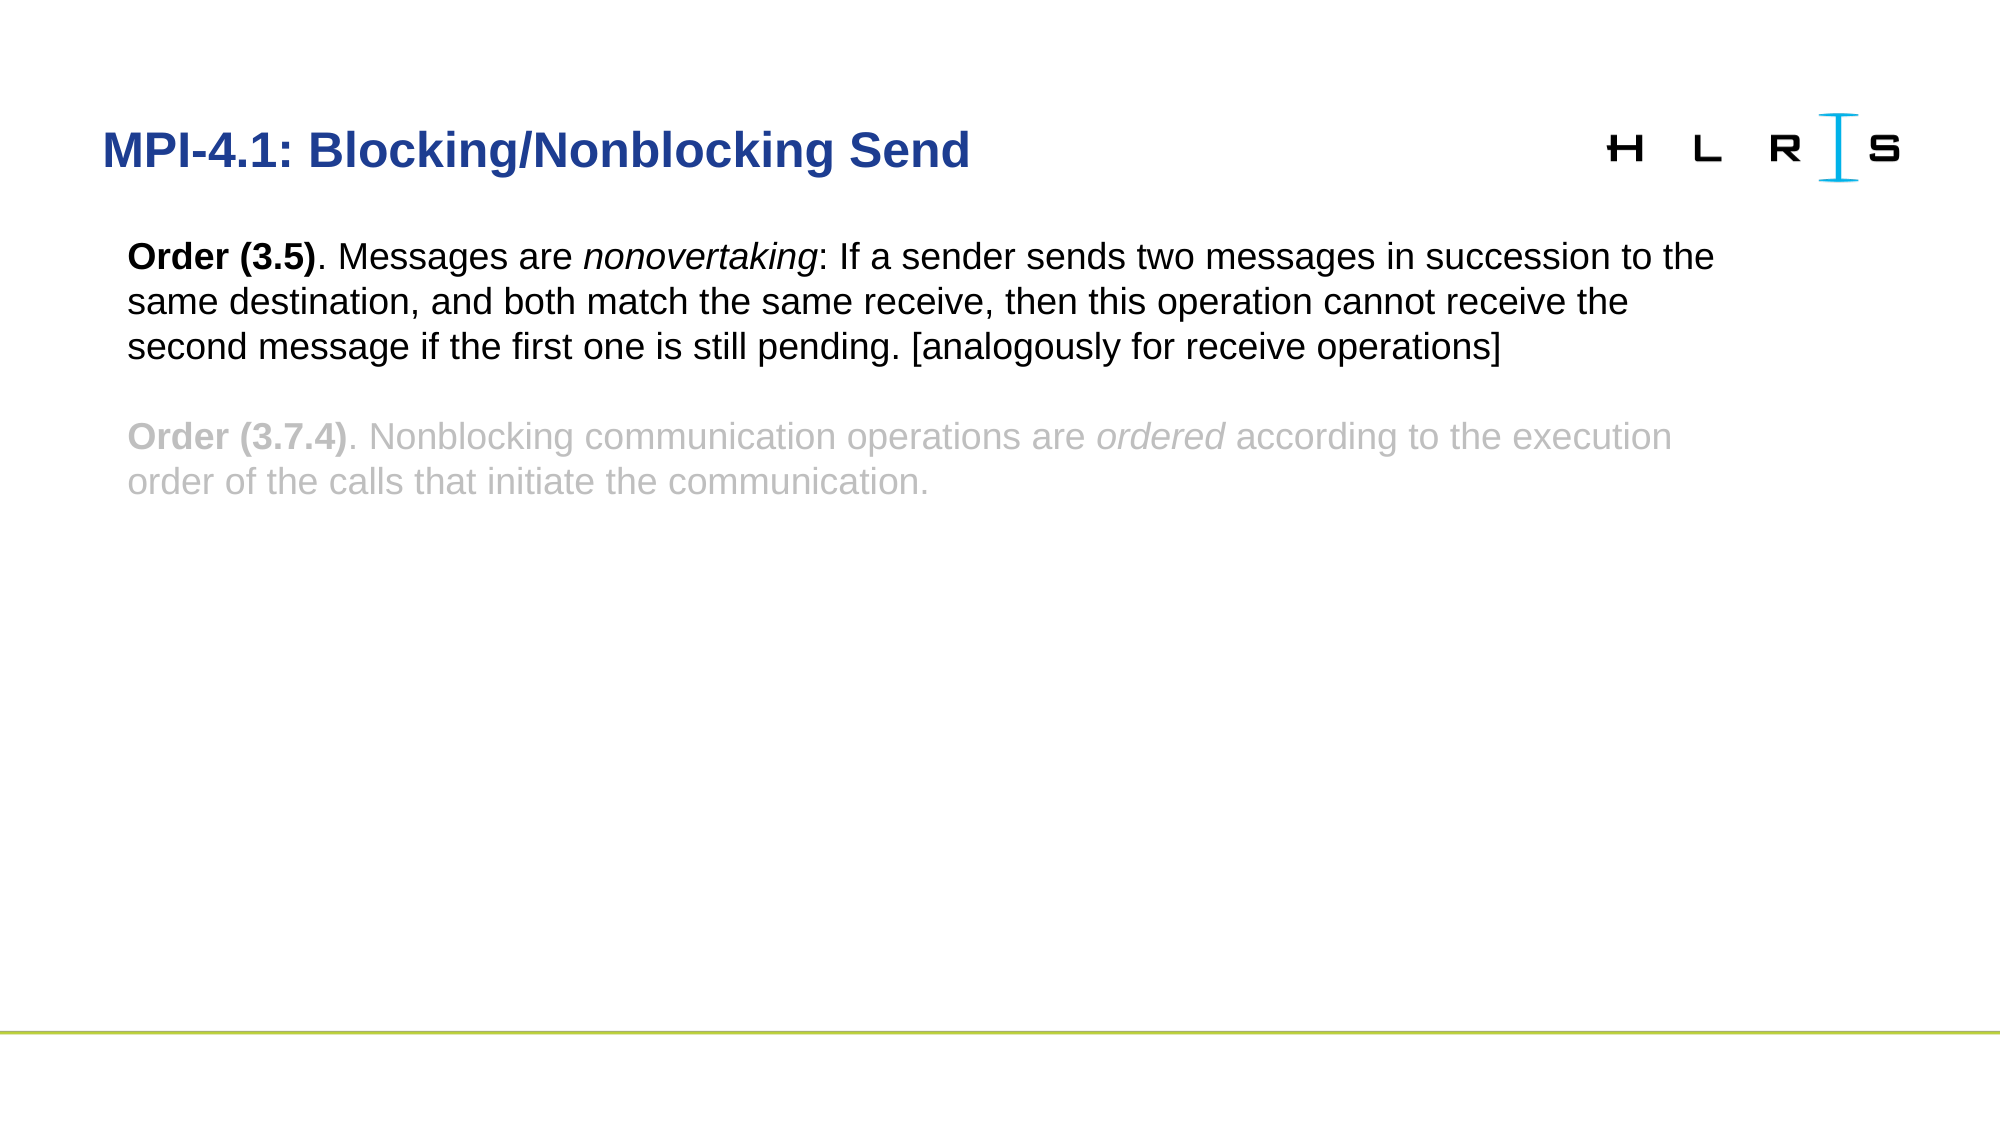

# MPI-4.1: Blocking/Nonblocking Send
Order (3.5). Messages are nonovertaking: If a sender sends two messages in succession to the
same destination, and both match the same receive, then this operation cannot receive the
second message if the first one is still pending. [analogously for receive operations]

Order (3.7.4). Nonblocking communication operations are ordered according to the execution
order of the calls that initiate the communication.